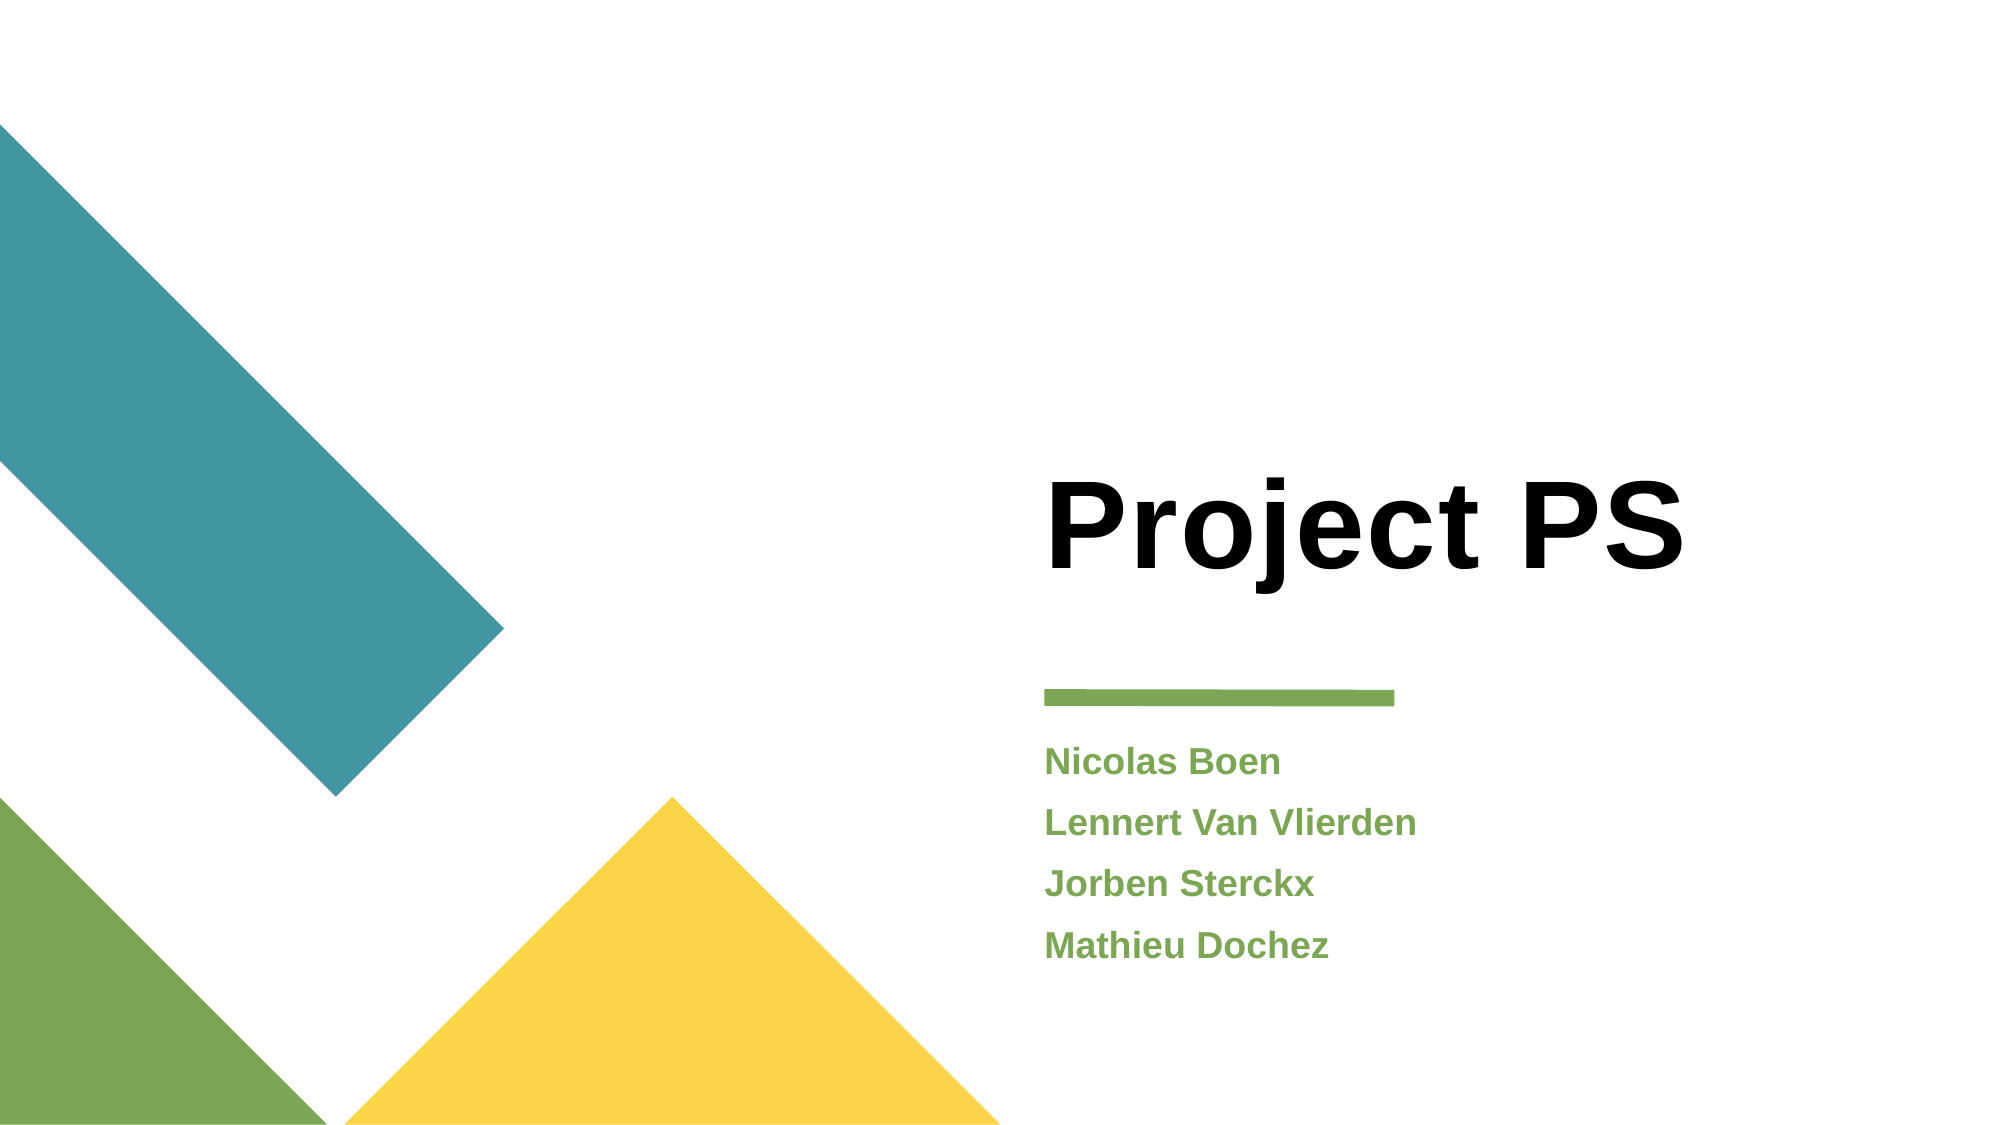

# Project PS
Nicolas Boen
Lennert Van Vlierden
Jorben Sterckx
Mathieu Dochez